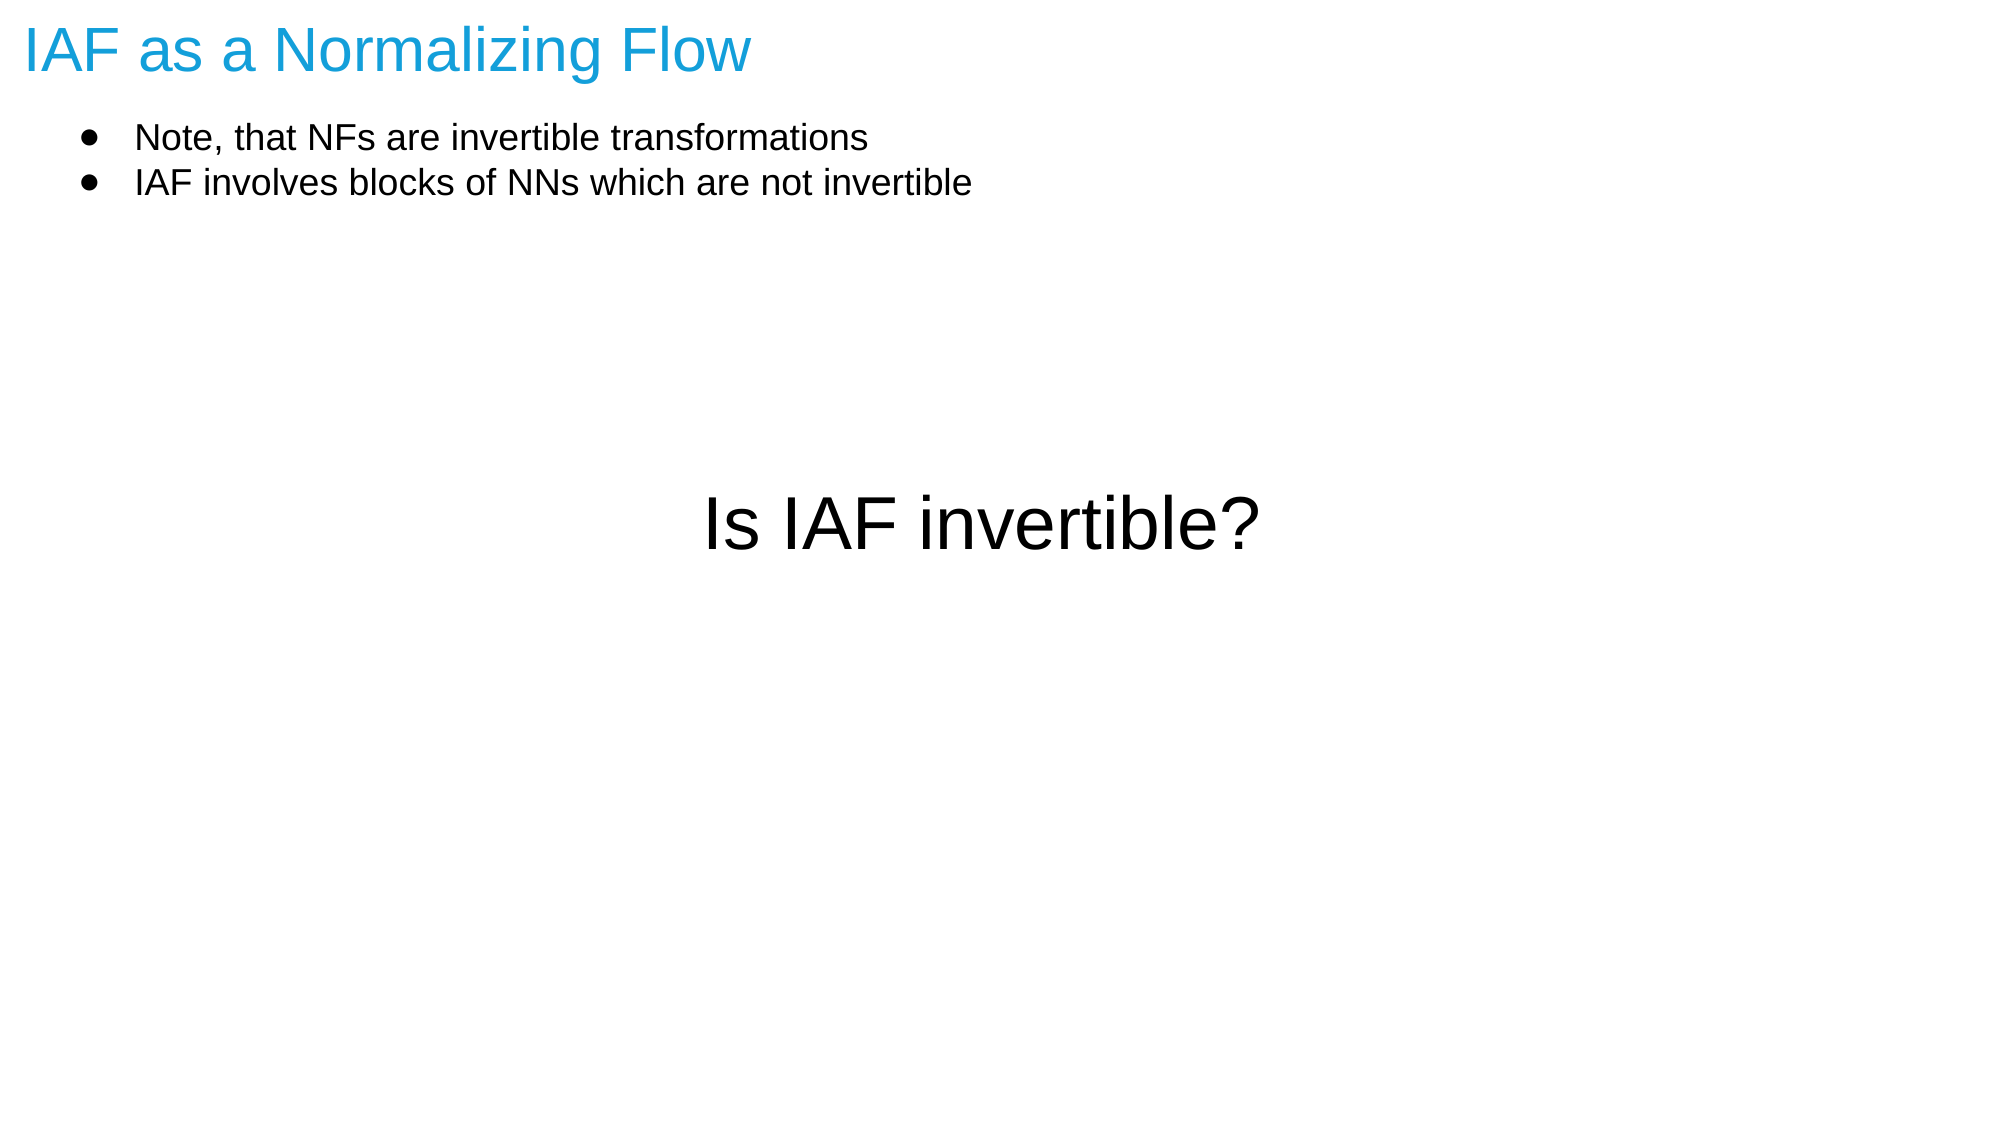

# IAF as a Normalizing Flow
Note, that NFs are invertible transformations
IAF involves blocks of NNs which are not invertible
Is IAF invertible?